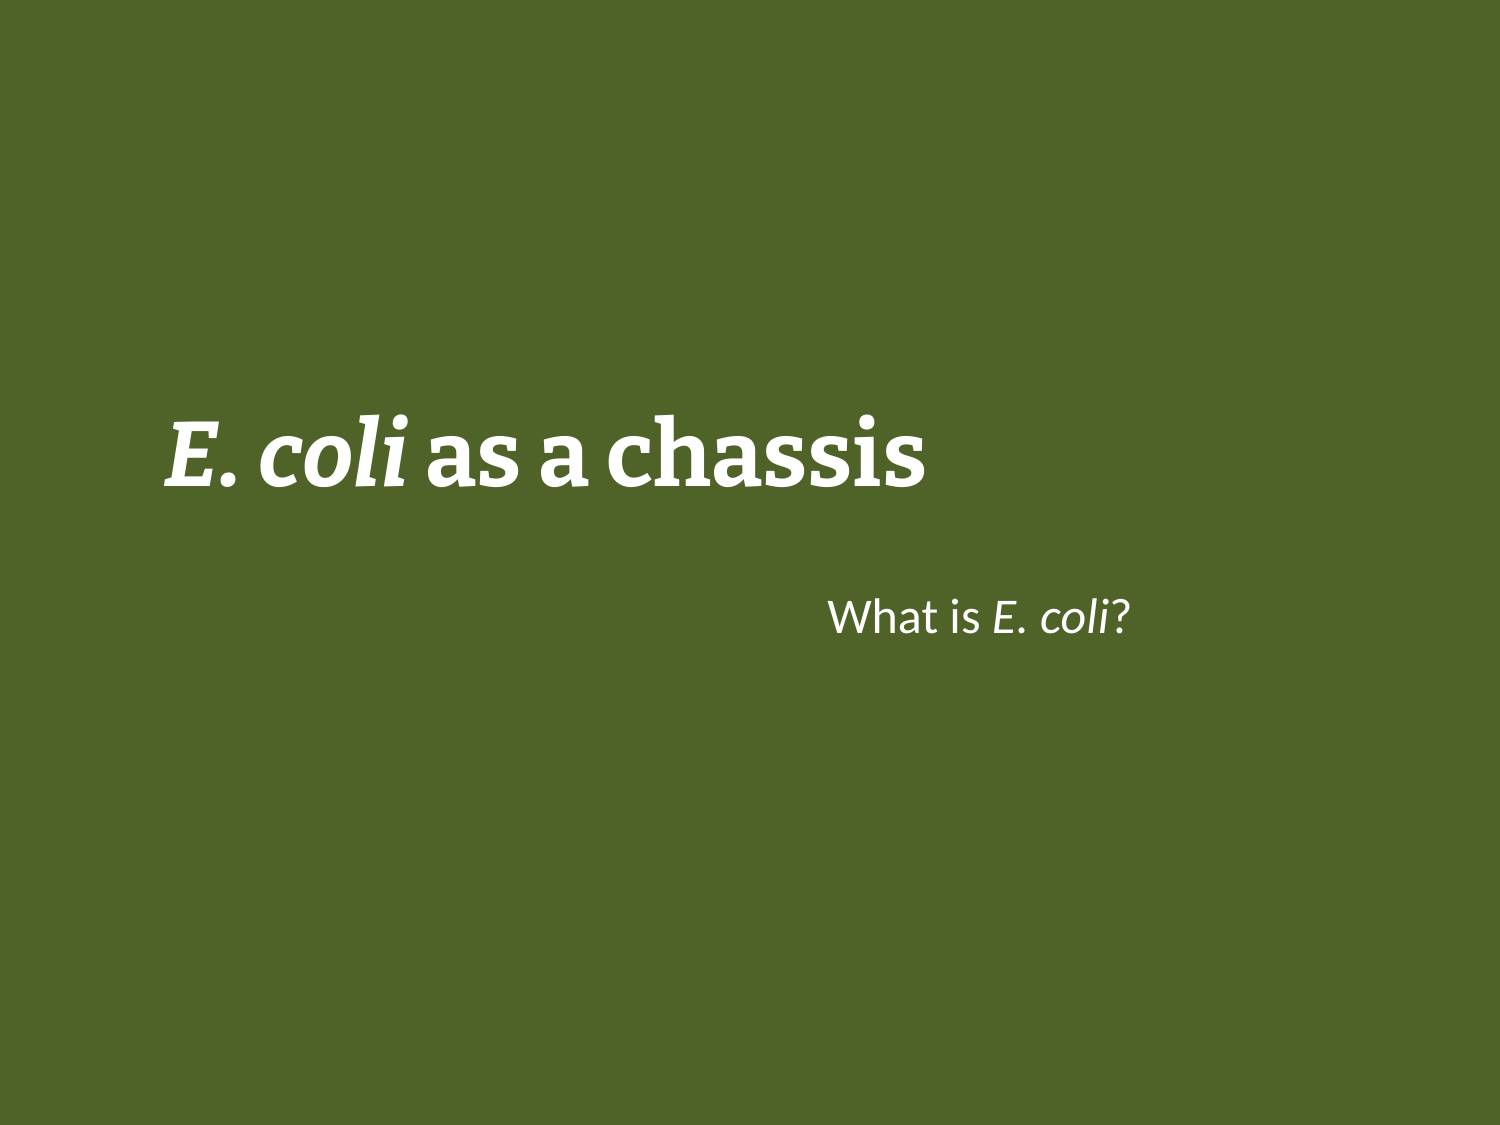

E. coli as a chassis
What is E. coli?